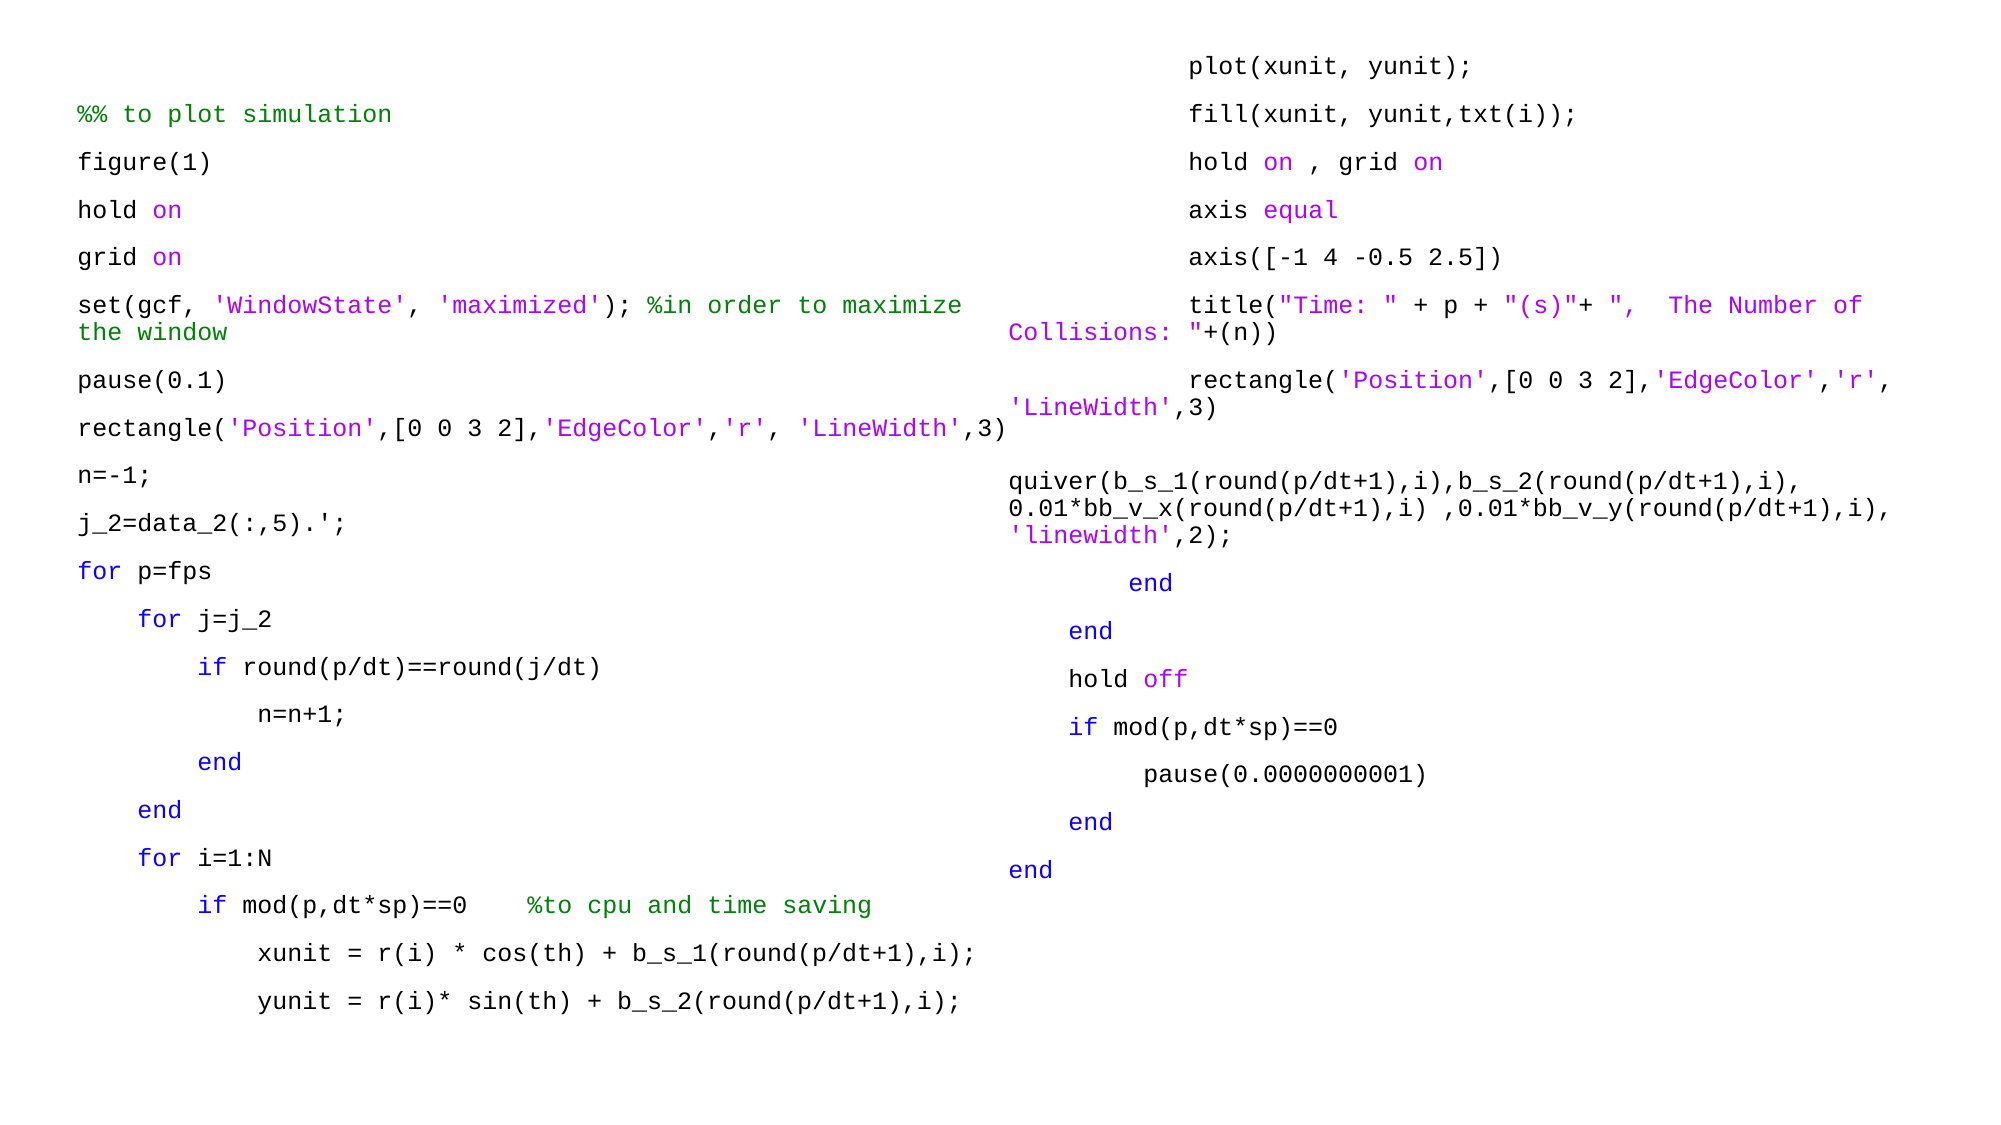

%% to plot simulation
figure(1)
hold on
grid on
set(gcf, 'WindowState', 'maximized'); %in order to maximize the window
pause(0.1)
rectangle('Position',[0 0 3 2],'EdgeColor','r', 'LineWidth',3)
n=-1;
j_2=data_2(:,5).';
for p=fps
    for j=j_2
        if round(p/dt)==round(j/dt)
            n=n+1;
        end
    end
    for i=1:N
        if mod(p,dt*sp)==0    %to cpu and time saving
            xunit = r(i) * cos(th) + b_s_1(round(p/dt+1),i);
            yunit = r(i)* sin(th) + b_s_2(round(p/dt+1),i);
            plot(xunit, yunit);
            fill(xunit, yunit,txt(i));
            hold on , grid on
            axis equal
            axis([-1 4 -0.5 2.5])
            title("Time: " + p + "(s)"+ ",  The Number of Collisions: "+(n))
            rectangle('Position',[0 0 3 2],'EdgeColor','r', 'LineWidth',3)
            quiver(b_s_1(round(p/dt+1),i),b_s_2(round(p/dt+1),i), 0.01*bb_v_x(round(p/dt+1),i) ,0.01*bb_v_y(round(p/dt+1),i), 'linewidth',2);
        end
    end
    hold off
    if mod(p,dt*sp)==0
         pause(0.0000000001)
    end
end